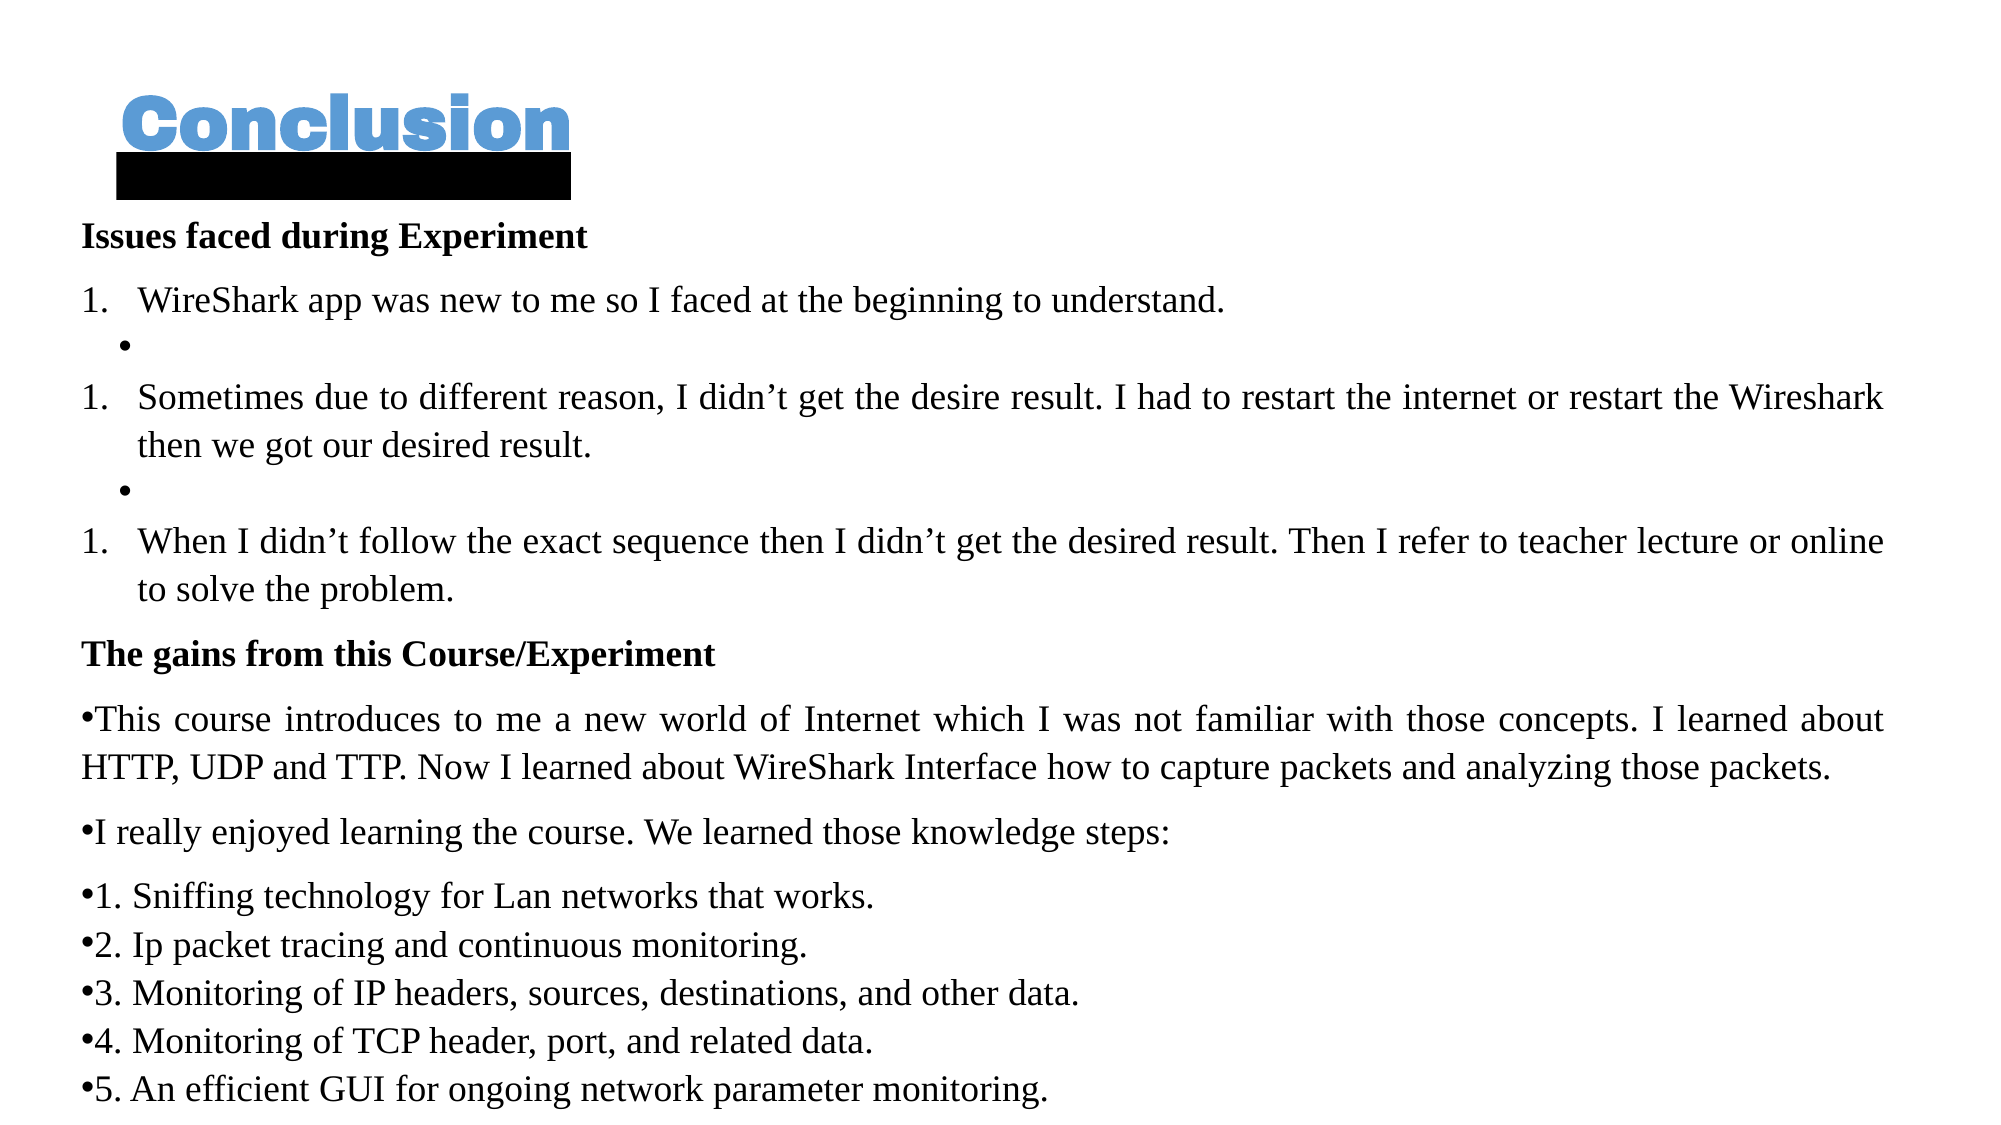

Conclusion

Issues faced during Experiment
WireShark app was new to me so I faced at the beginning to understand.

Sometimes due to different reason, I didn’t get the desire result. I had to restart the internet or restart the Wireshark then we got our desired result.

When I didn’t follow the exact sequence then I didn’t get the desired result. Then I refer to teacher lecture or online to solve the problem.
The gains from this Course/Experiment
This course introduces to me a new world of Internet which I was not familiar with those concepts. I learned about HTTP, UDP and TTP. Now I learned about WireShark Interface how to capture packets and analyzing those packets.
I really enjoyed learning the course. We learned those knowledge steps:
1. Sniffing technology for Lan networks that works.
2. Ip packet tracing and continuous monitoring.
3. Monitoring of IP headers, sources, destinations, and other data.
4. Monitoring of TCP header, port, and related data.
5. An efficient GUI for ongoing network parameter monitoring.